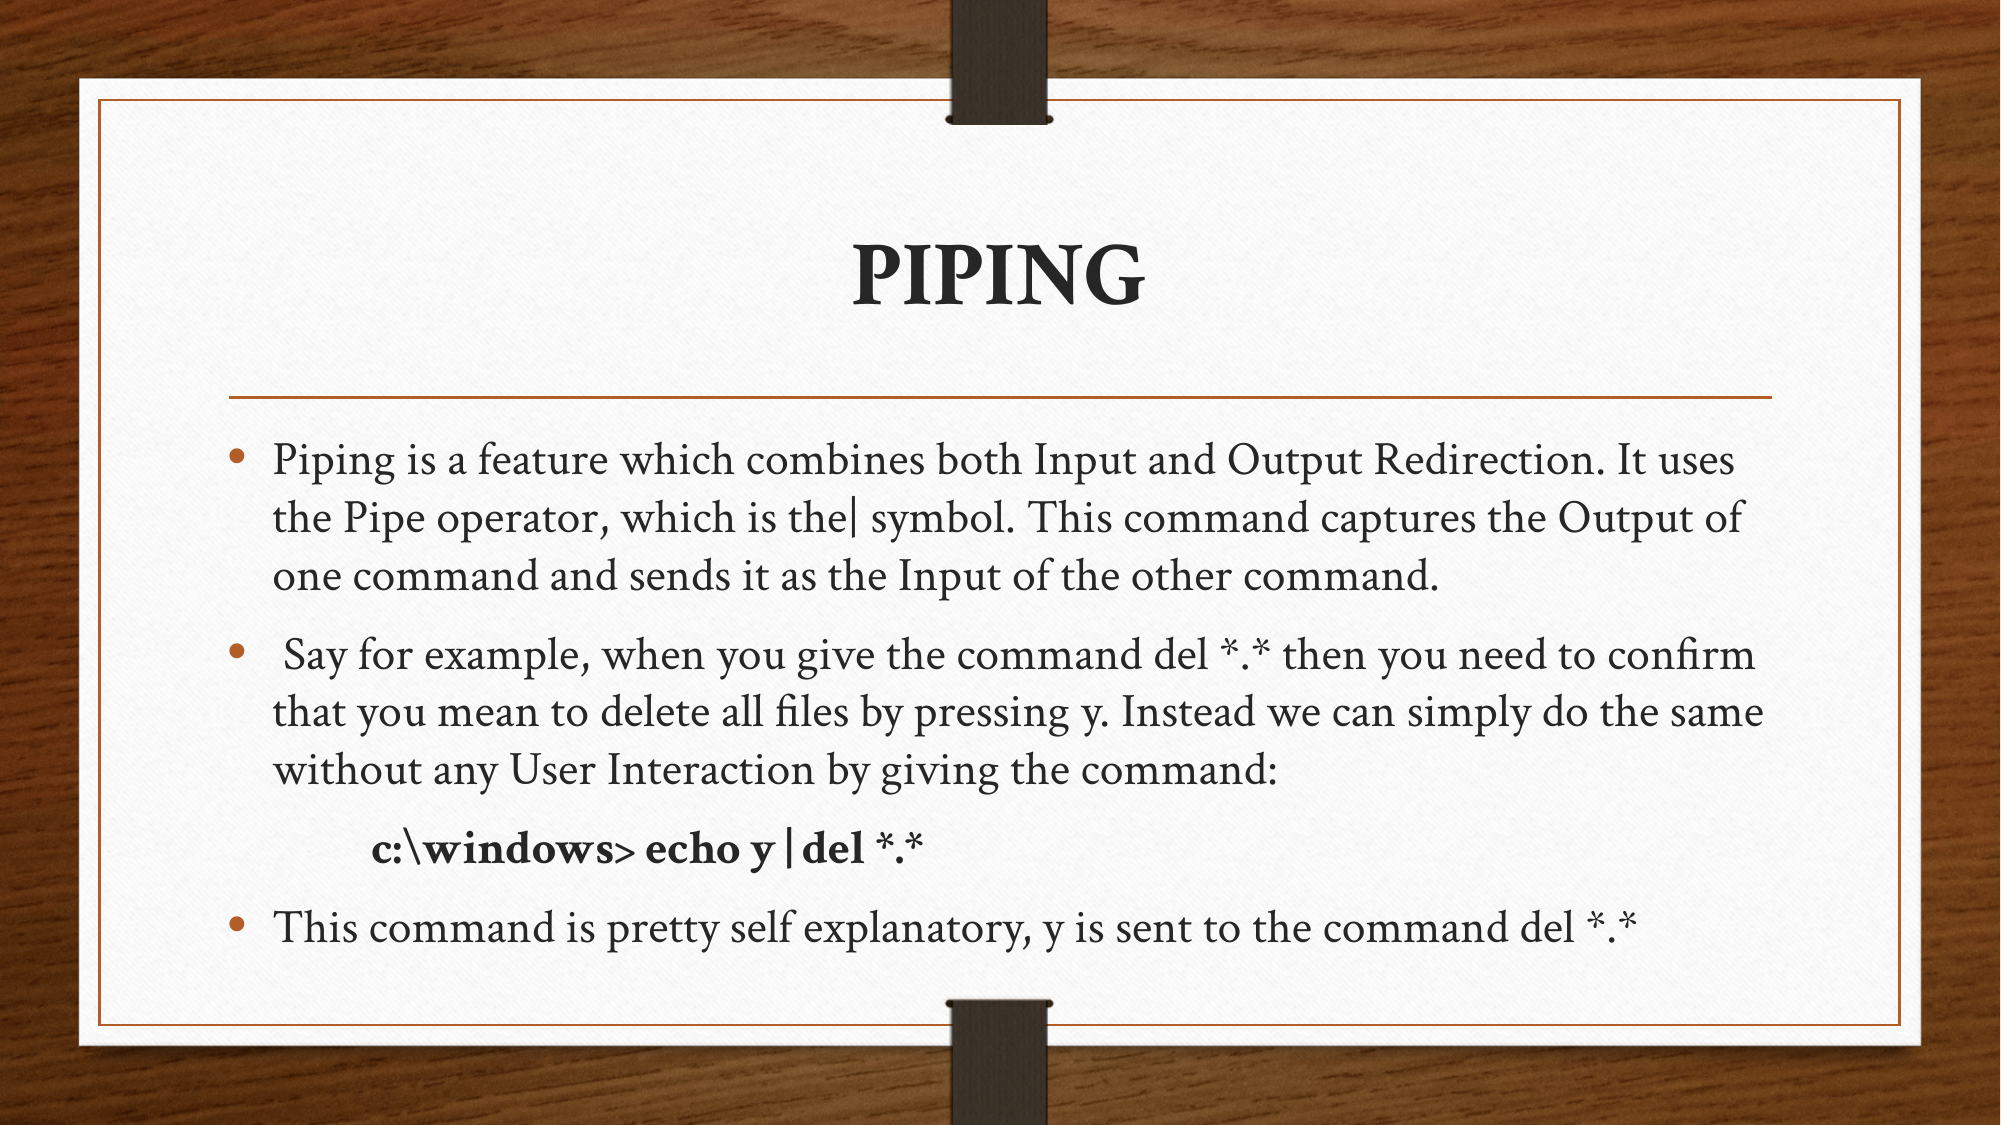

# PIPING
Piping is a feature which combines both Input and Output Redirection. It uses the Pipe operator, which is the| symbol. This command captures the Output of one command and sends it as the Input of the other command.
 Say for example, when you give the command del *.* then you need to confirm that you mean to delete all files by pressing y. Instead we can simply do the same without any User Interaction by giving the command:
	c:\windows> echo y | del *.*
This command is pretty self explanatory, y is sent to the command del *.*